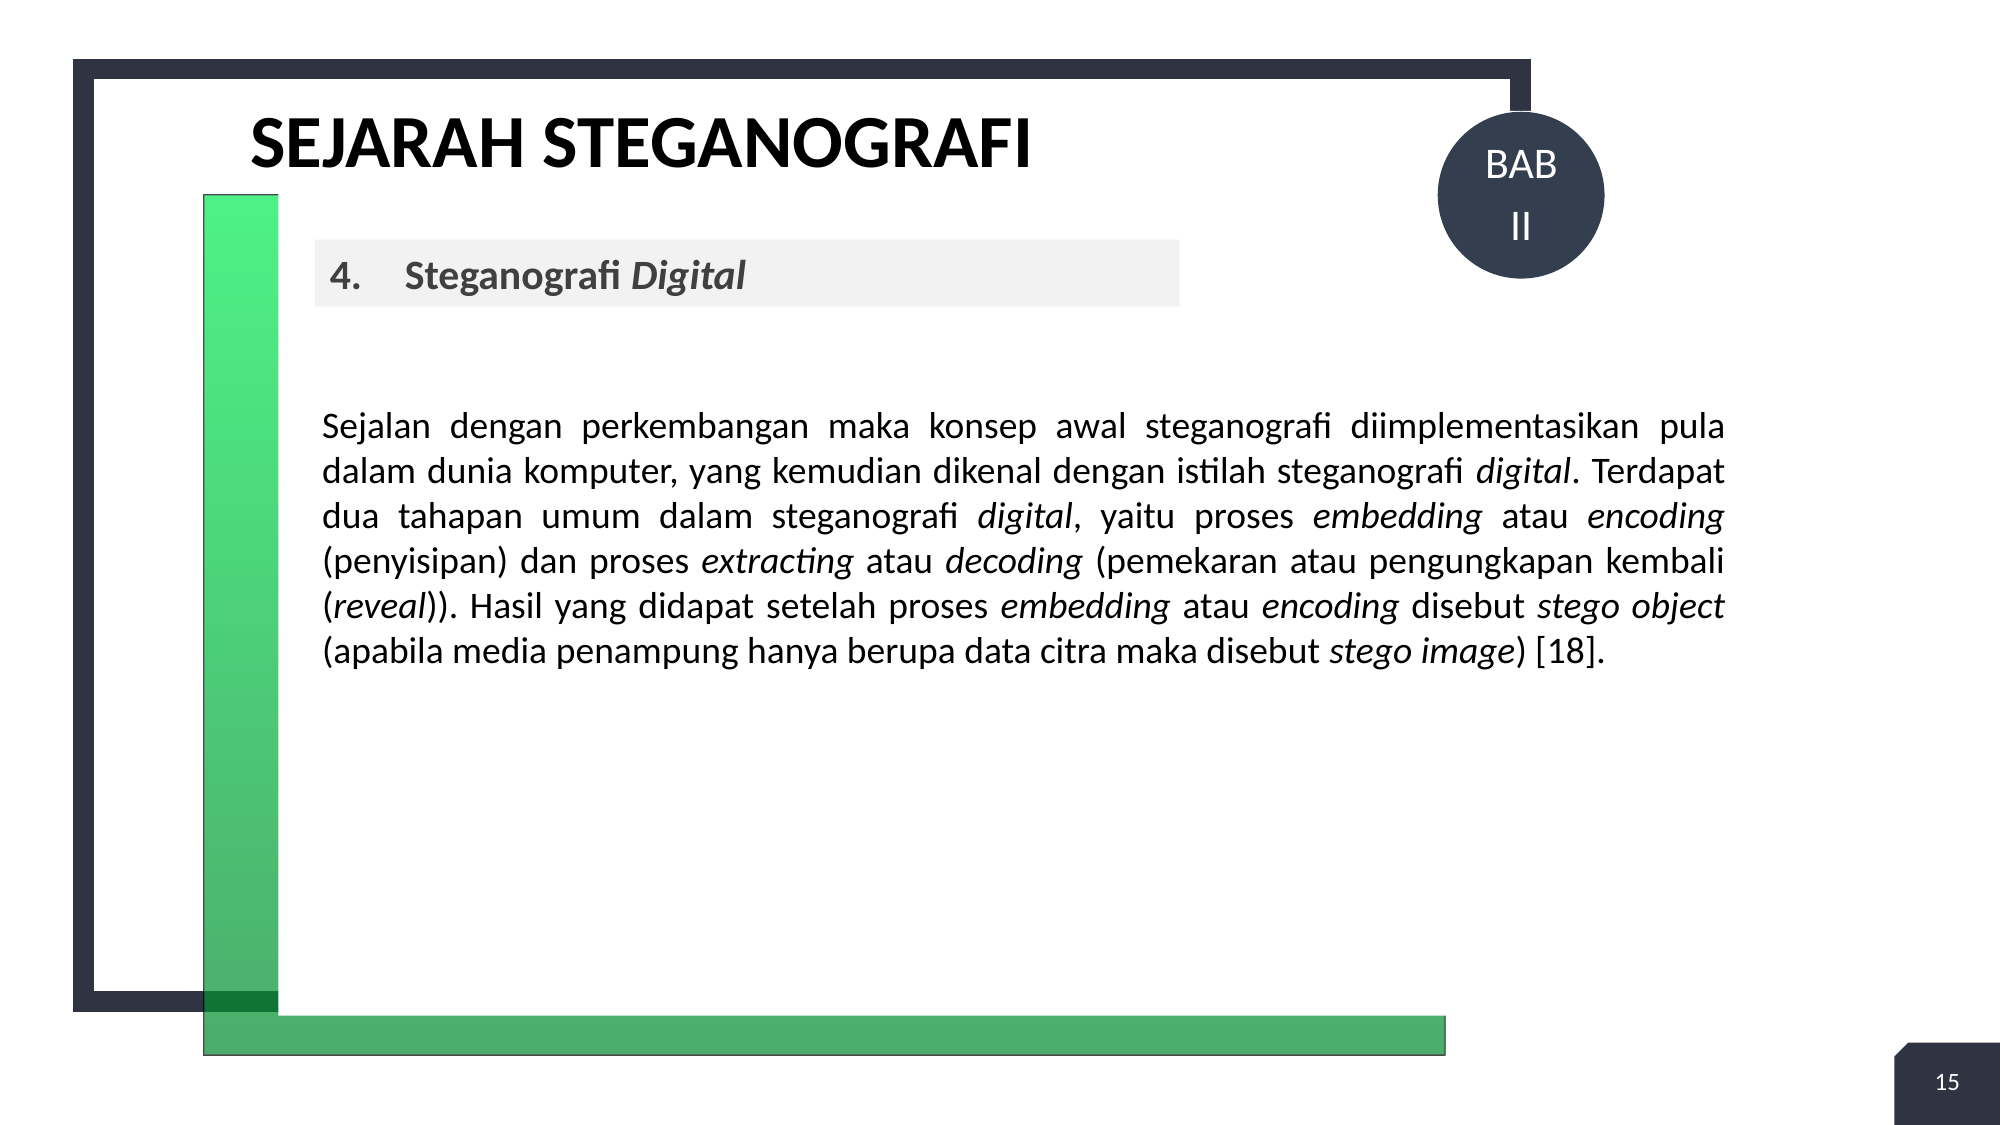

2

+

Sejarah steganografi

BAB
II
Simple Portfolio Presentation Designed
Steganografi Digital
Sejalan dengan perkembangan maka konsep awal steganografi diimplementasikan pula dalam dunia komputer, yang kemudian dikenal dengan istilah steganografi digital. Terdapat dua tahapan umum dalam steganografi digital, yaitu proses embedding atau encoding (penyisipan) dan proses extracting atau decoding (pemekaran atau pengungkapan kembali (reveal)). Hasil yang didapat setelah proses embedding atau encoding disebut stego object (apabila media penampung hanya berupa data citra maka disebut stego image) [18].
You can simply impress your audience and add a unique zing and appeal to your Presentations.
This PowerPoint Template has clean and neutral design that can be adapted to any content and meets various market segments. With this many slides you are able to make a complete PowerPoint Presentation that best suit your needs.
15